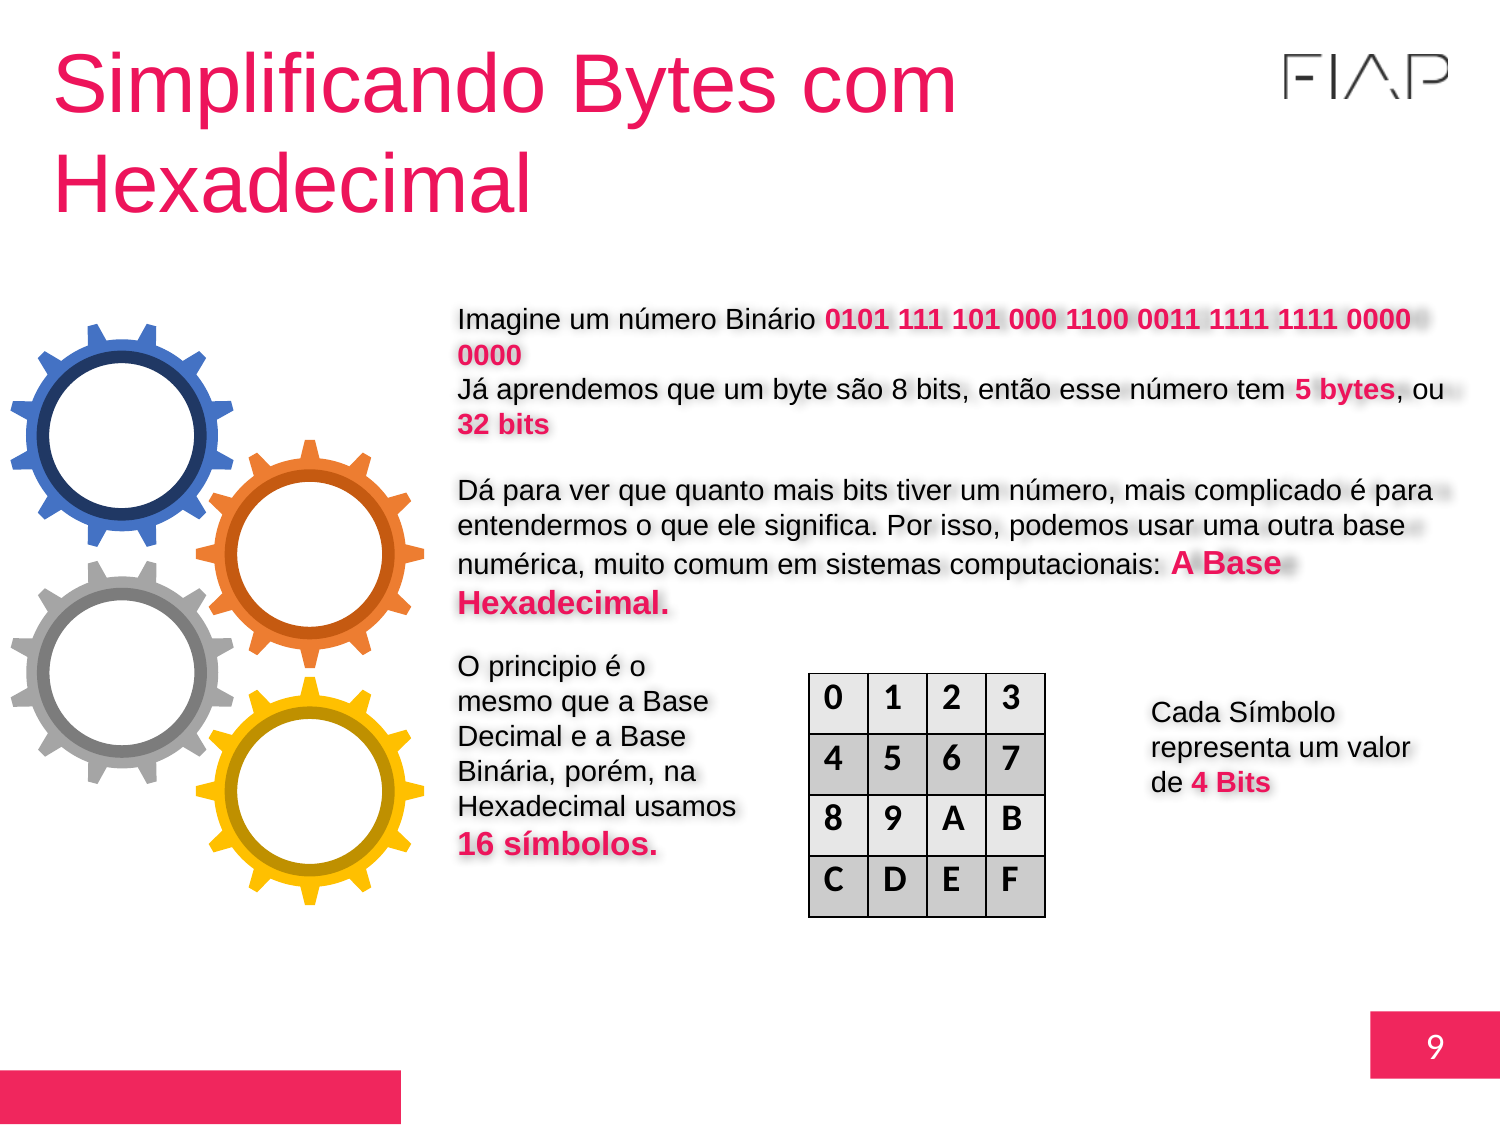

Simplificando Bytes com Hexadecimal
Imagine um número Binário 0101 111 101 000 1100 0011 1111 1111 0000 0000
Já aprendemos que um byte são 8 bits, então esse número tem 5 bytes, ou 32 bits

Dá para ver que quanto mais bits tiver um número, mais complicado é para entendermos o que ele significa. Por isso, podemos usar uma outra base numérica, muito comum em sistemas computacionais: A Base Hexadecimal.

O principio é o mesmo que a Base Decimal e a Base Binária, porém, na Hexadecimal usamos 16 símbolos.
| 0 | 1 | 2 | 3 |
| --- | --- | --- | --- |
| 4 | 5 | 6 | 7 |
| 8 | 9 | A | B |
| C | D | E | F |

Cada Símbolo representa um valor de 4 Bits